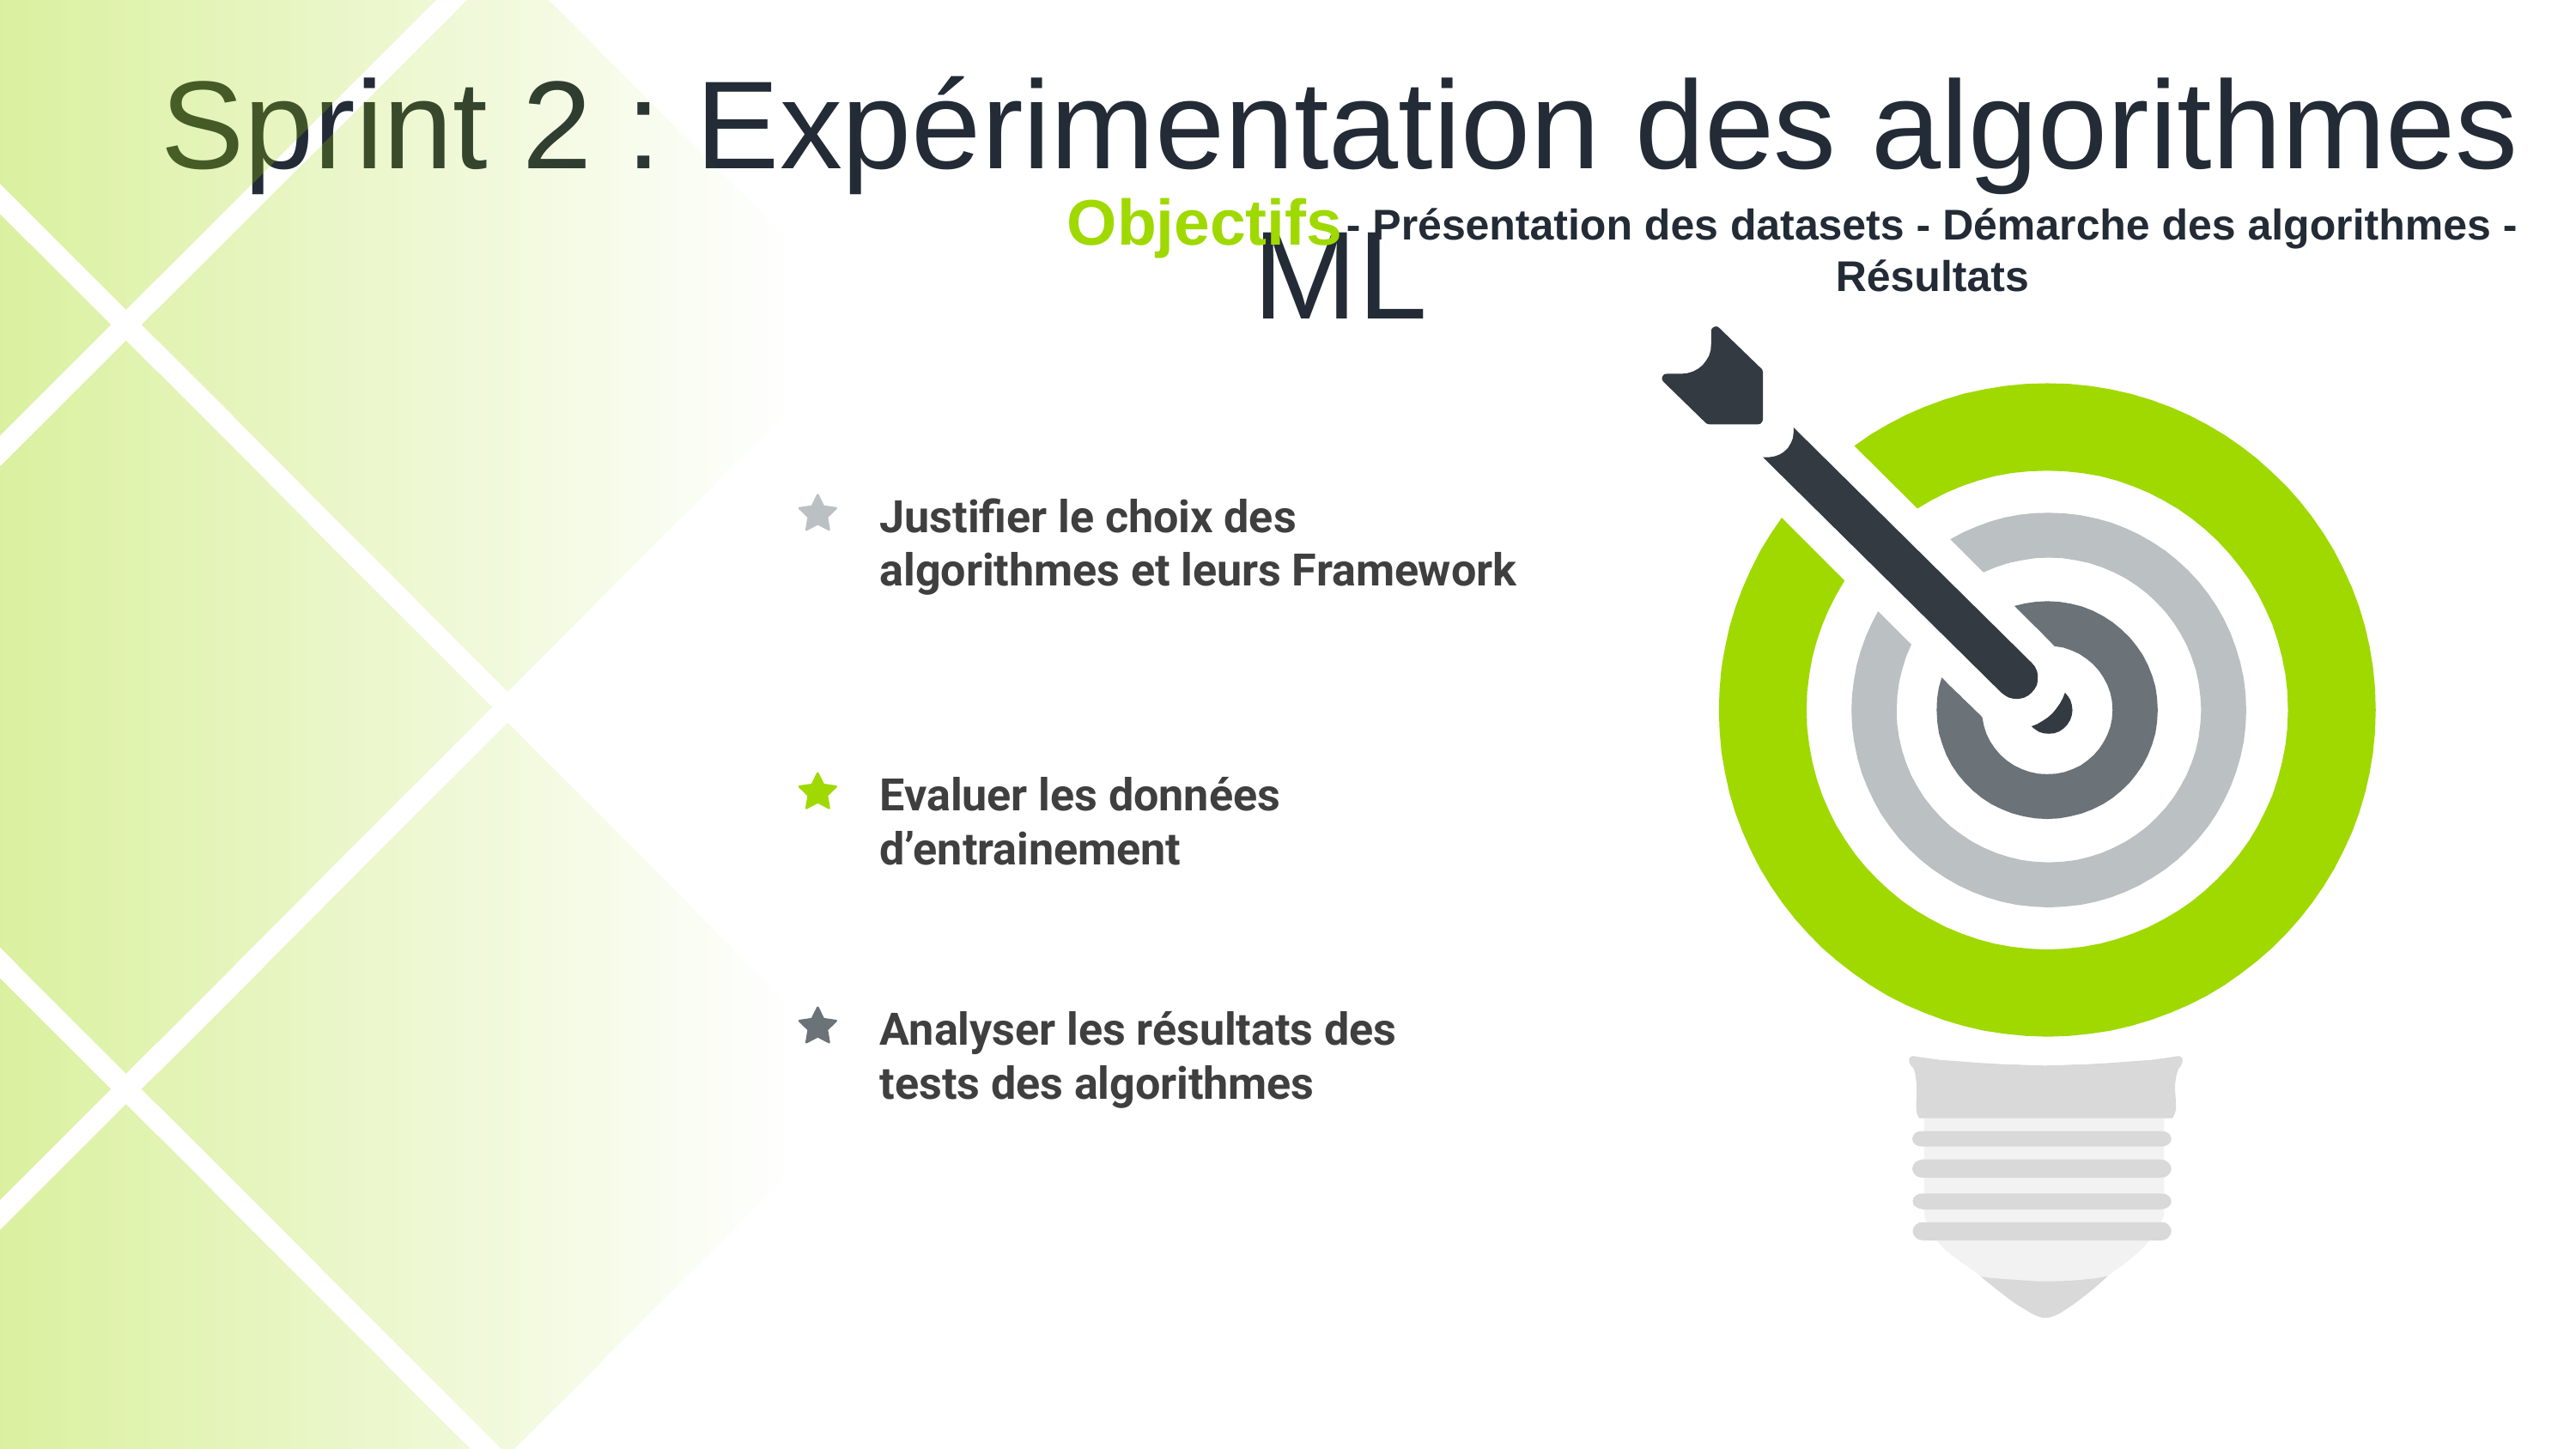

Sprint 2 : Expérimentation des algorithmes ML
- Présentation des datasets - Démarche des algorithmes - Résultats
Objectifs

Justifier le choix des algorithmes et leurs Framework

Evaluer les données d’entrainement

Analyser les résultats des tests des algorithmes